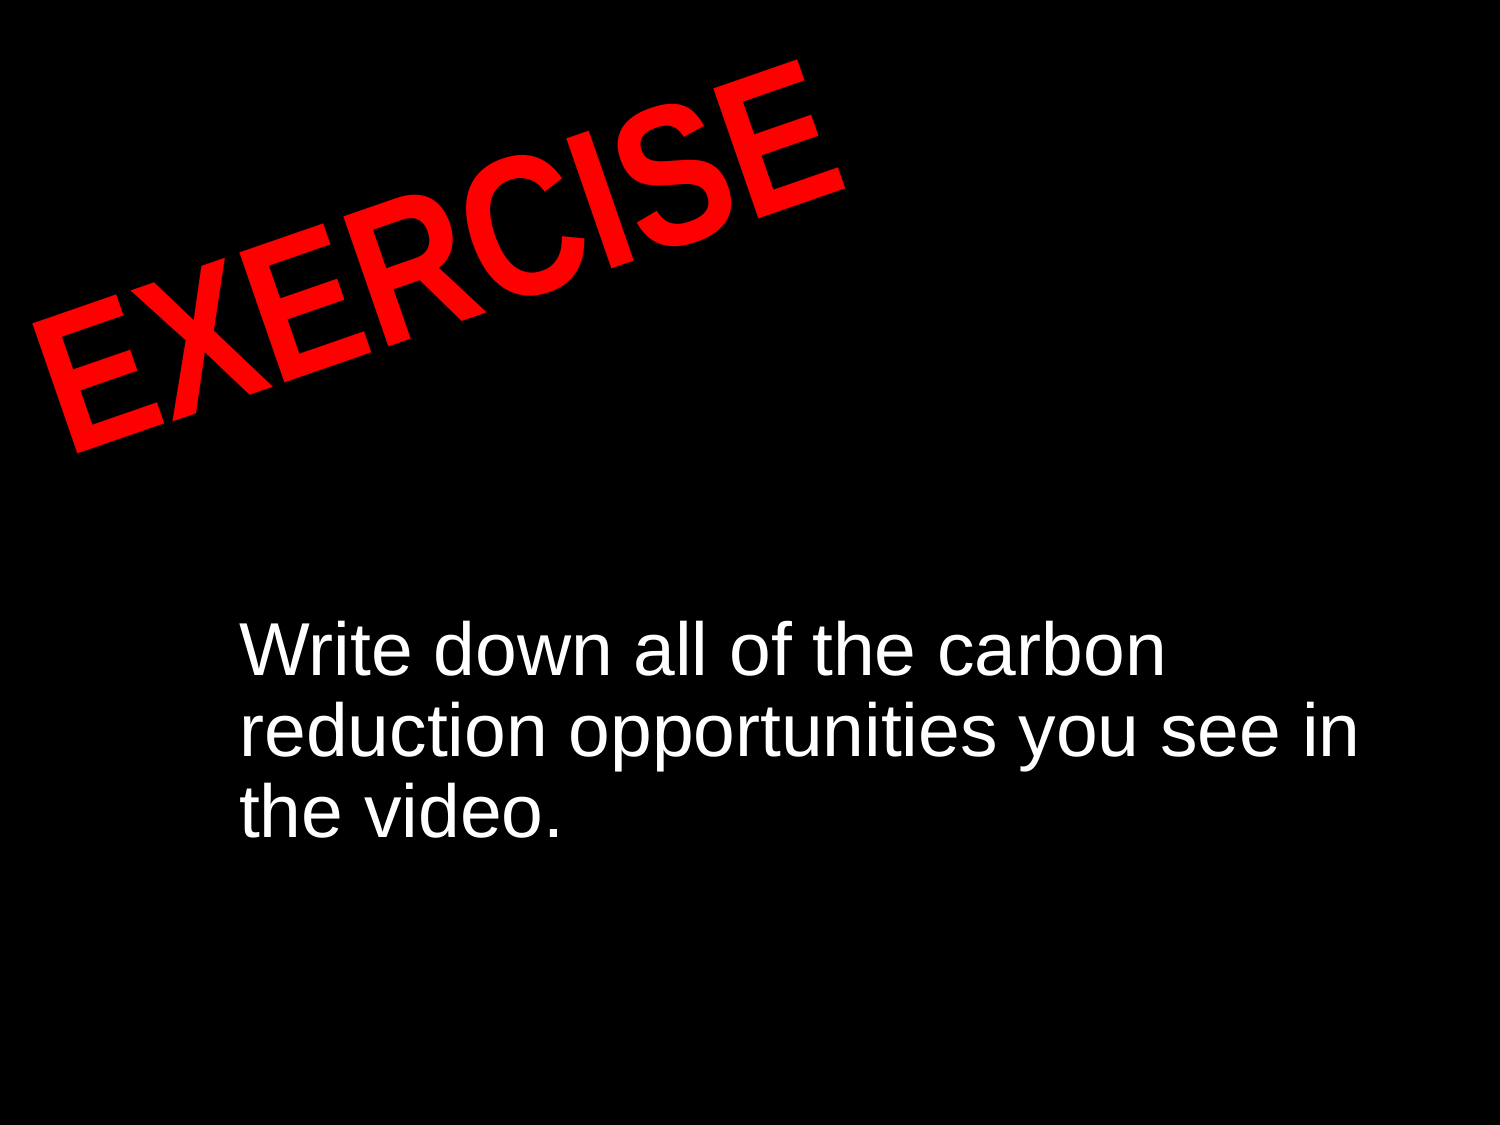

EXERCISE
Write down all of the carbon reduction opportunities you see in the video.